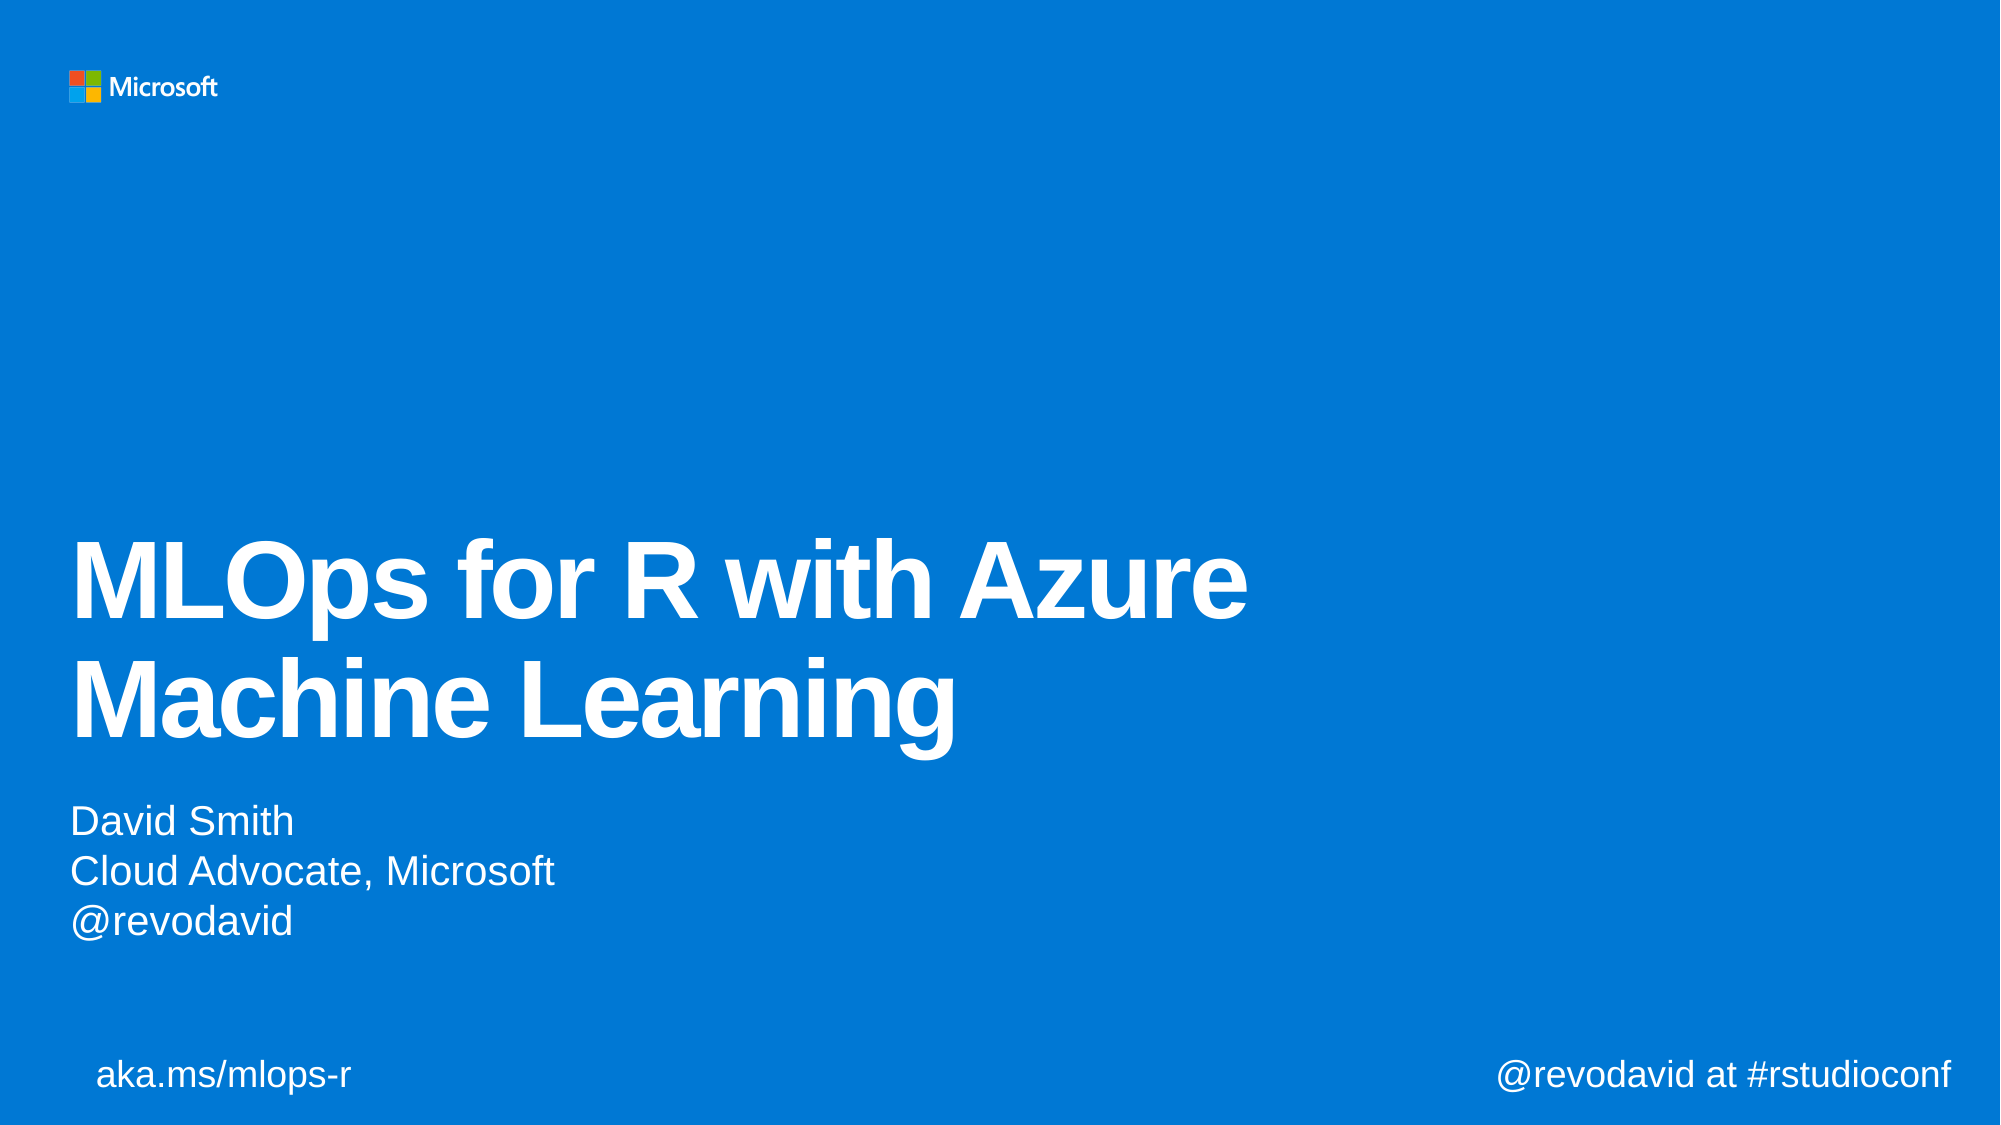

# MLOps for R with Azure Machine Learning
David Smith
Cloud Advocate, Microsoft
@revodavid